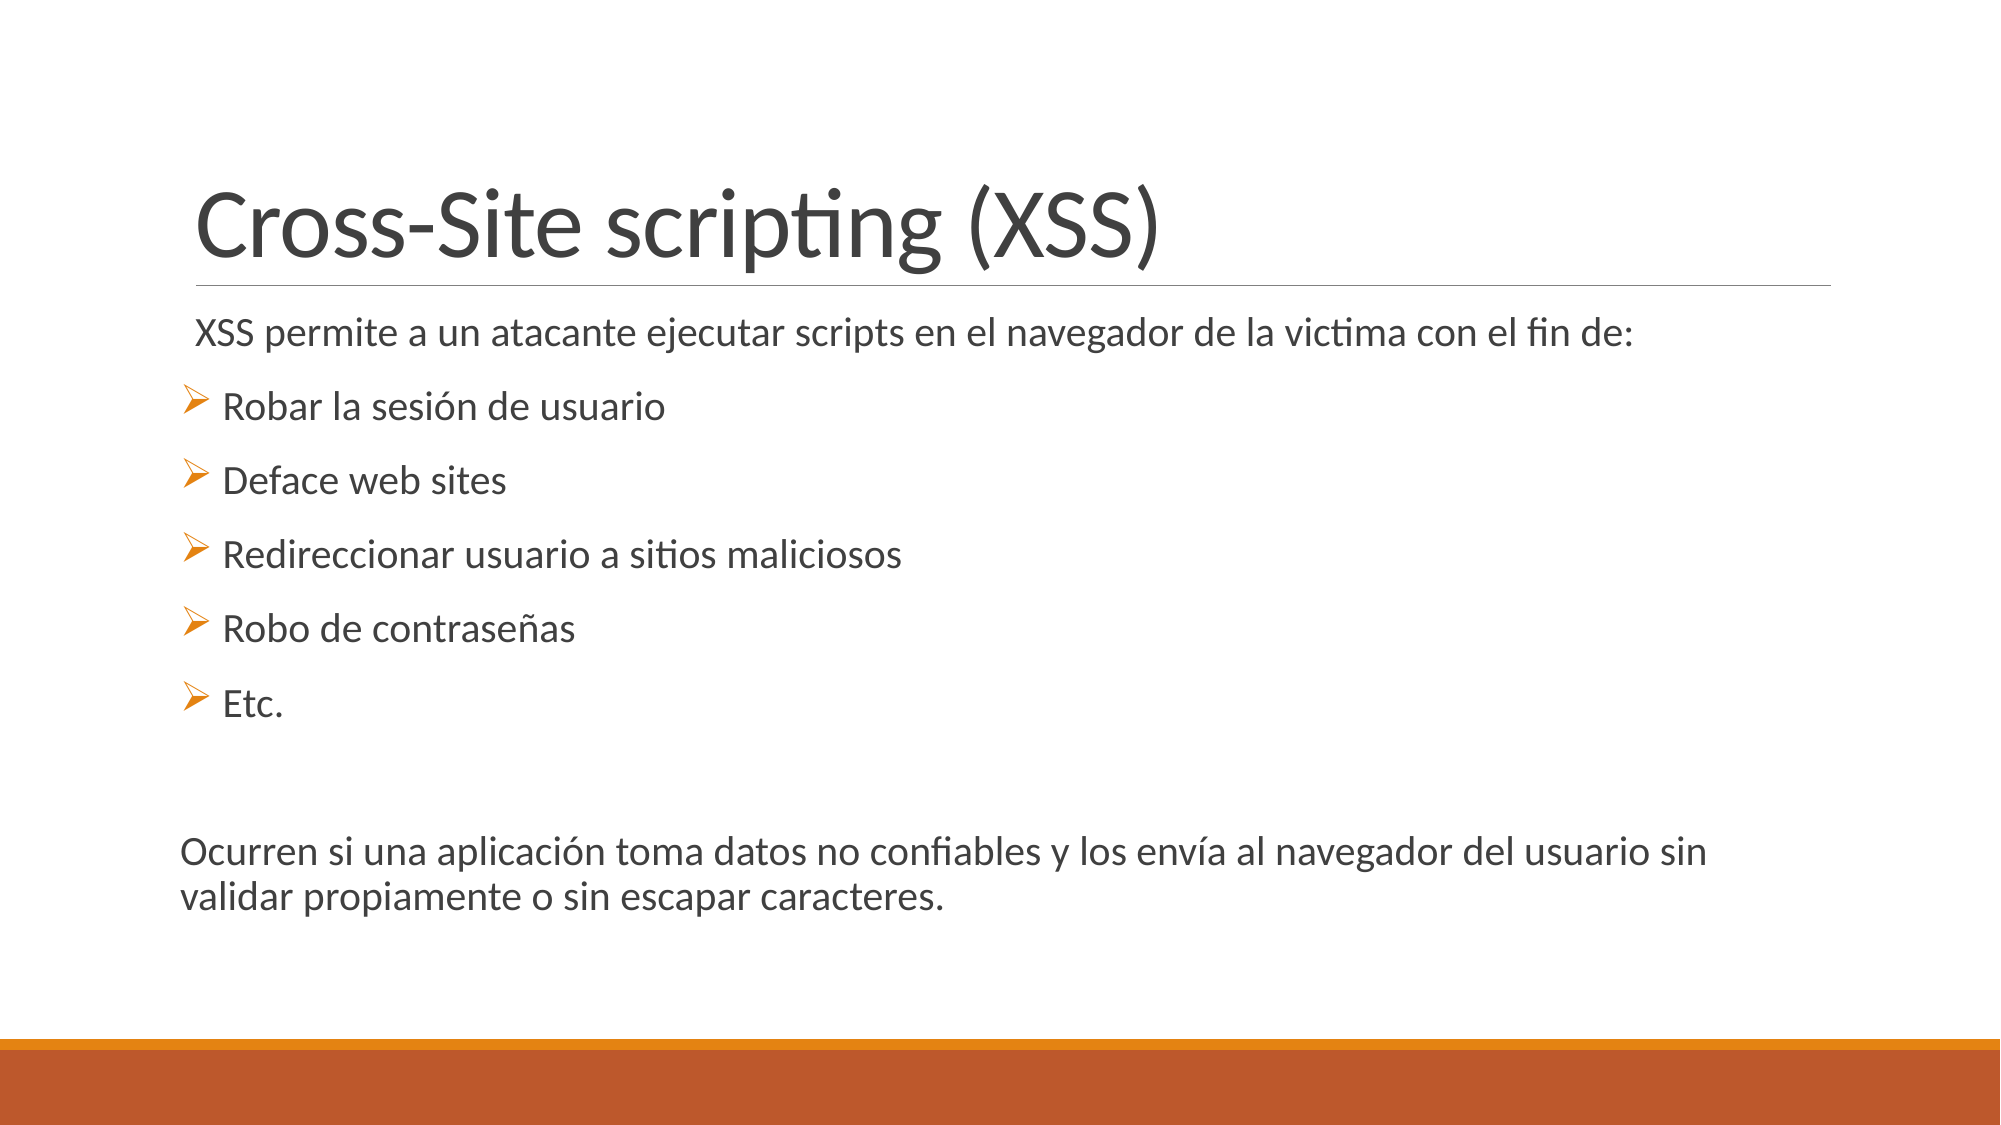

# Cross-Site scripting (XSS)
XSS permite a un atacante ejecutar scripts en el navegador de la victima con el fin de:
 Robar la sesión de usuario
 Deface web sites
 Redireccionar usuario a sitios maliciosos
 Robo de contraseñas
 Etc.

Ocurren si una aplicación toma datos no confiables y los envía al navegador del usuario sin validar propiamente o sin escapar caracteres.